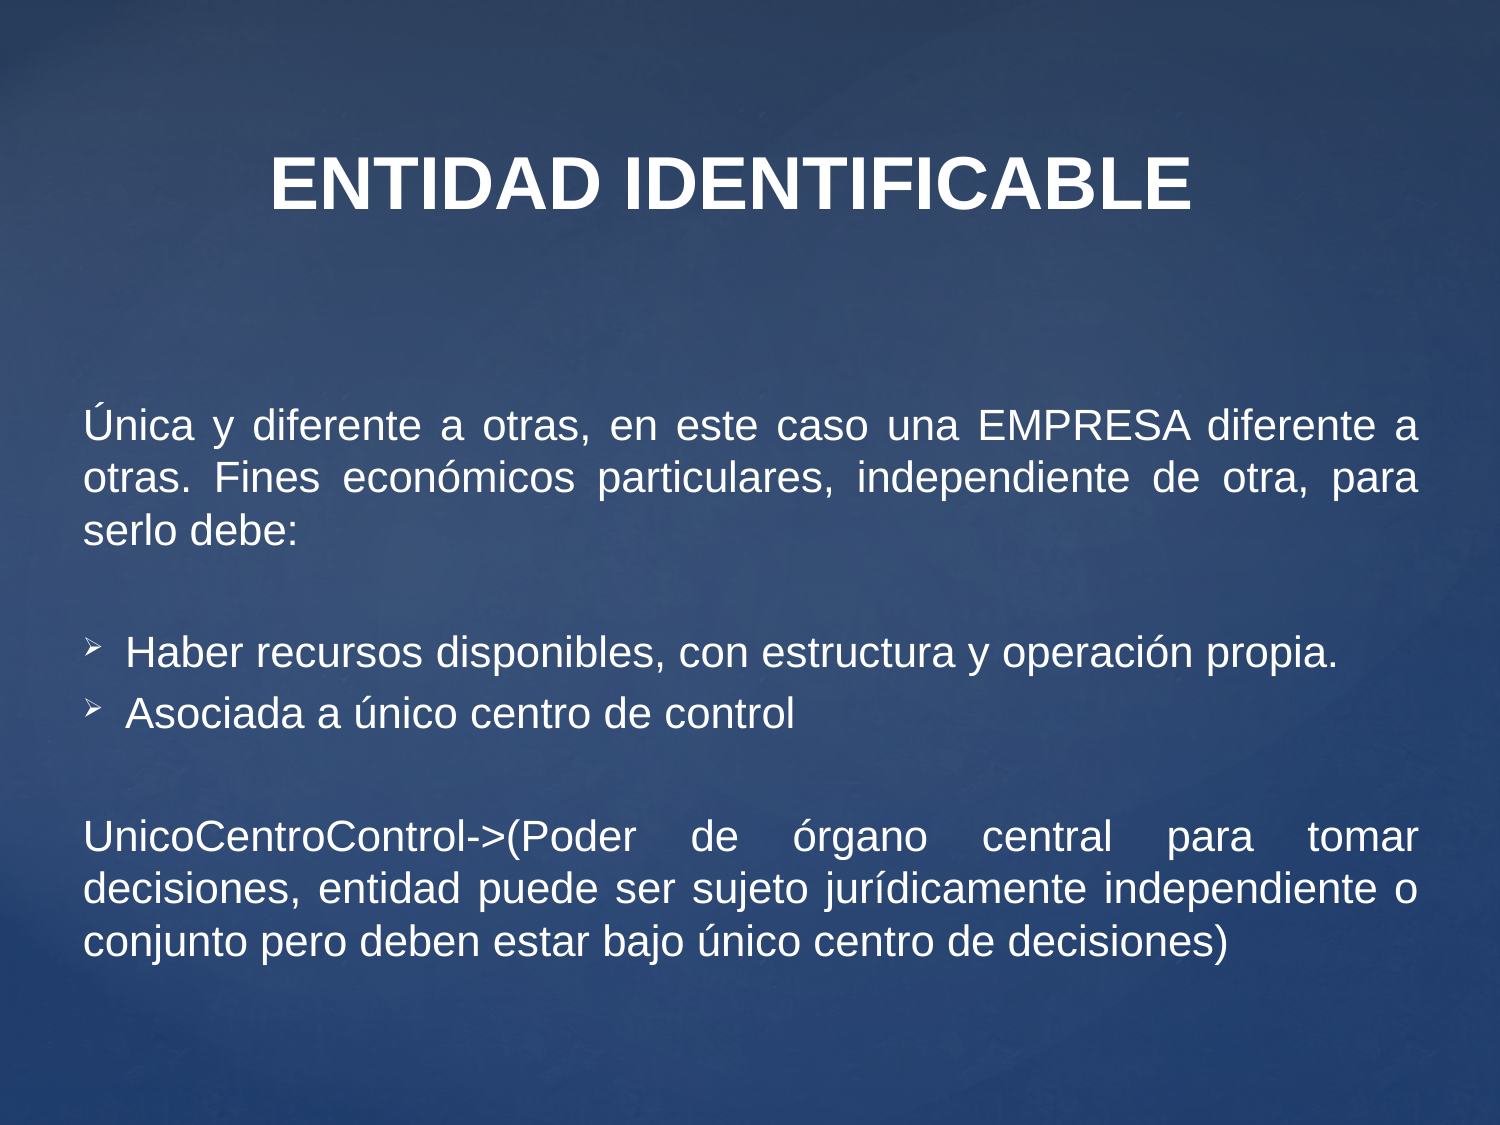

# ENTIDAD IDENTIFICABLE
Única y diferente a otras, en este caso una EMPRESA diferente a otras. Fines económicos particulares, independiente de otra, para serlo debe:

Haber recursos disponibles, con estructura y operación propia.
Asociada a único centro de control

UnicoCentroControl->(Poder de órgano central para tomar decisiones, entidad puede ser sujeto jurídicamente independiente o conjunto pero deben estar bajo único centro de decisiones)